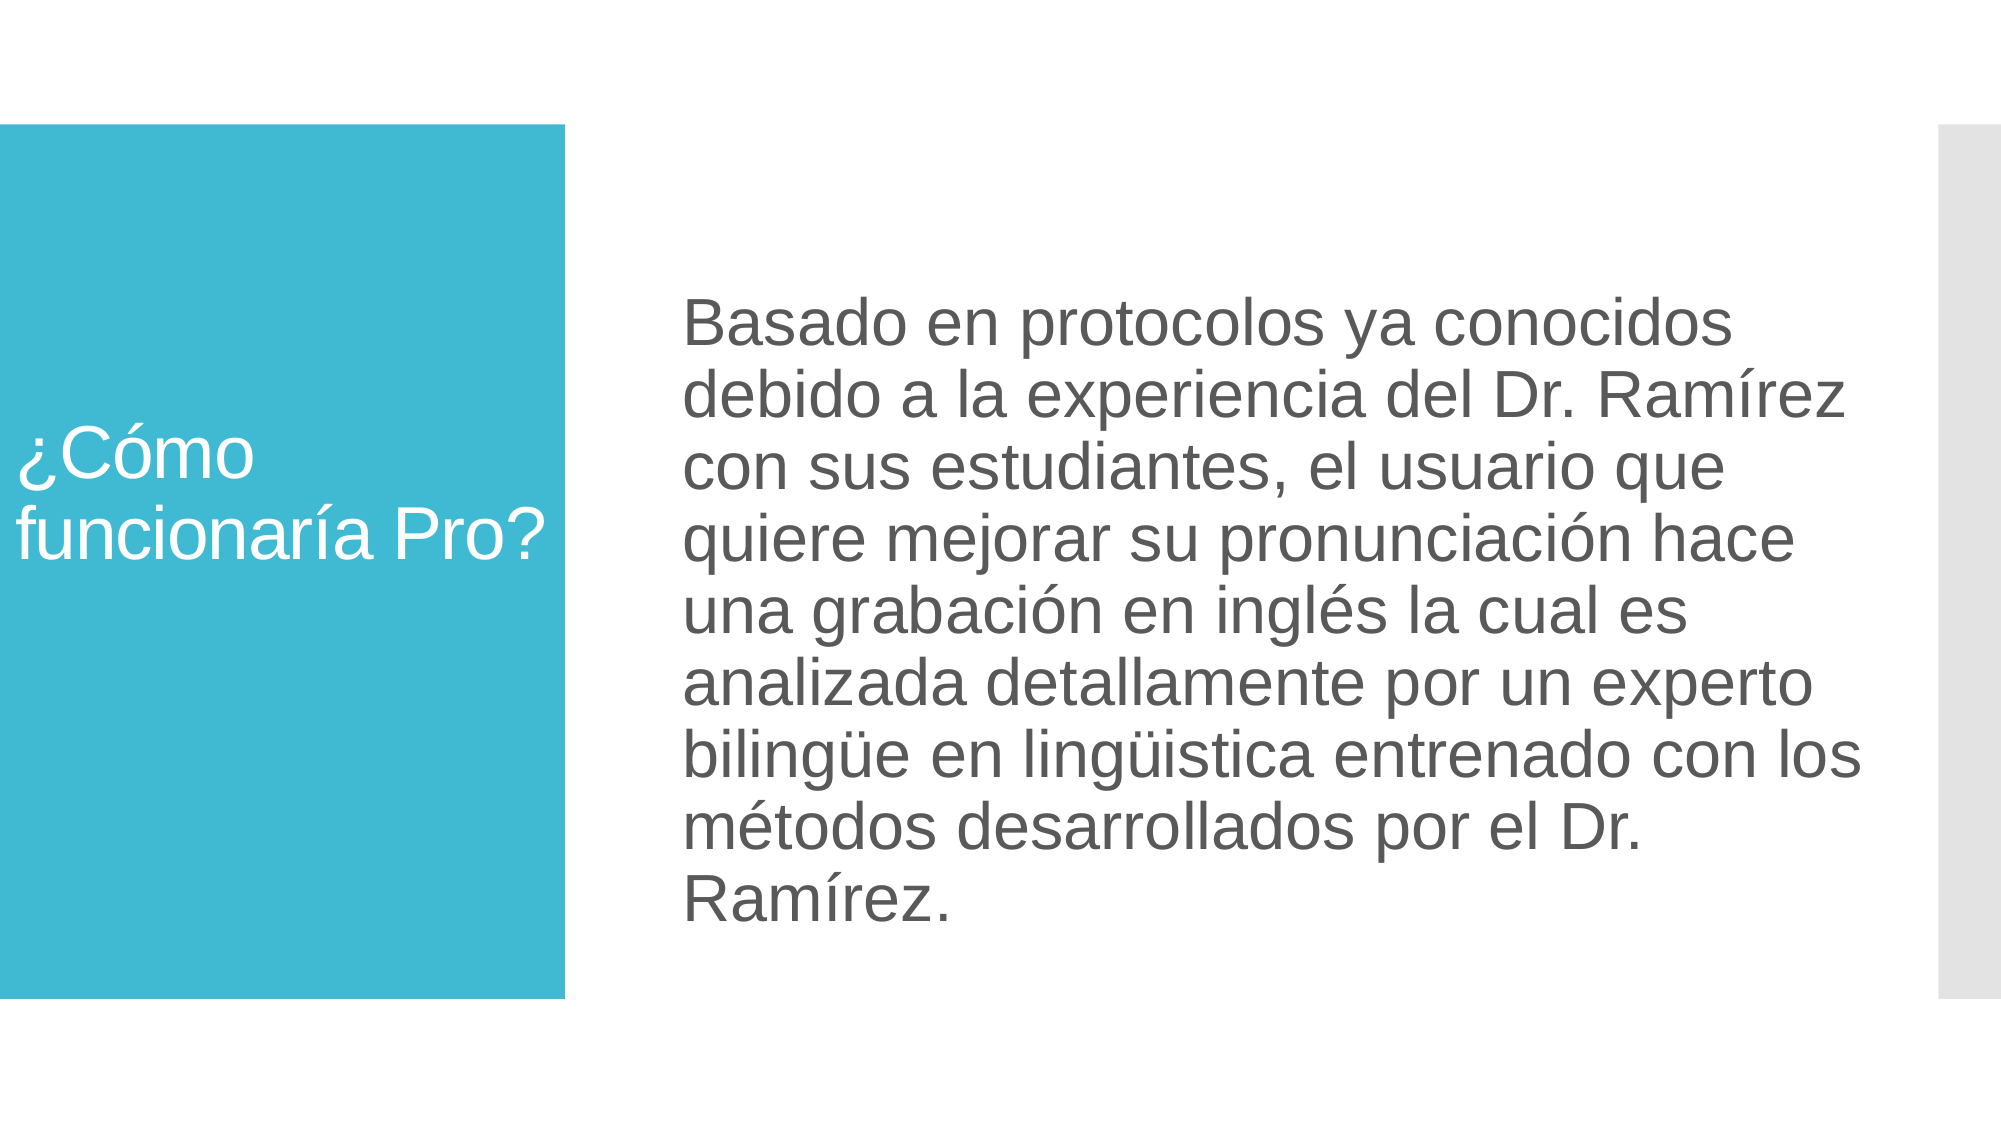

# ¿Cómo funcionaría Pro?
Basado en protocolos ya conocidos debido a la experiencia del Dr. Ramírez con sus estudiantes, el usuario que quiere mejorar su pronunciación hace una grabación en inglés la cual es analizada detallamente por un experto bilingüe en lingüistica entrenado con los métodos desarrollados por el Dr. Ramírez.